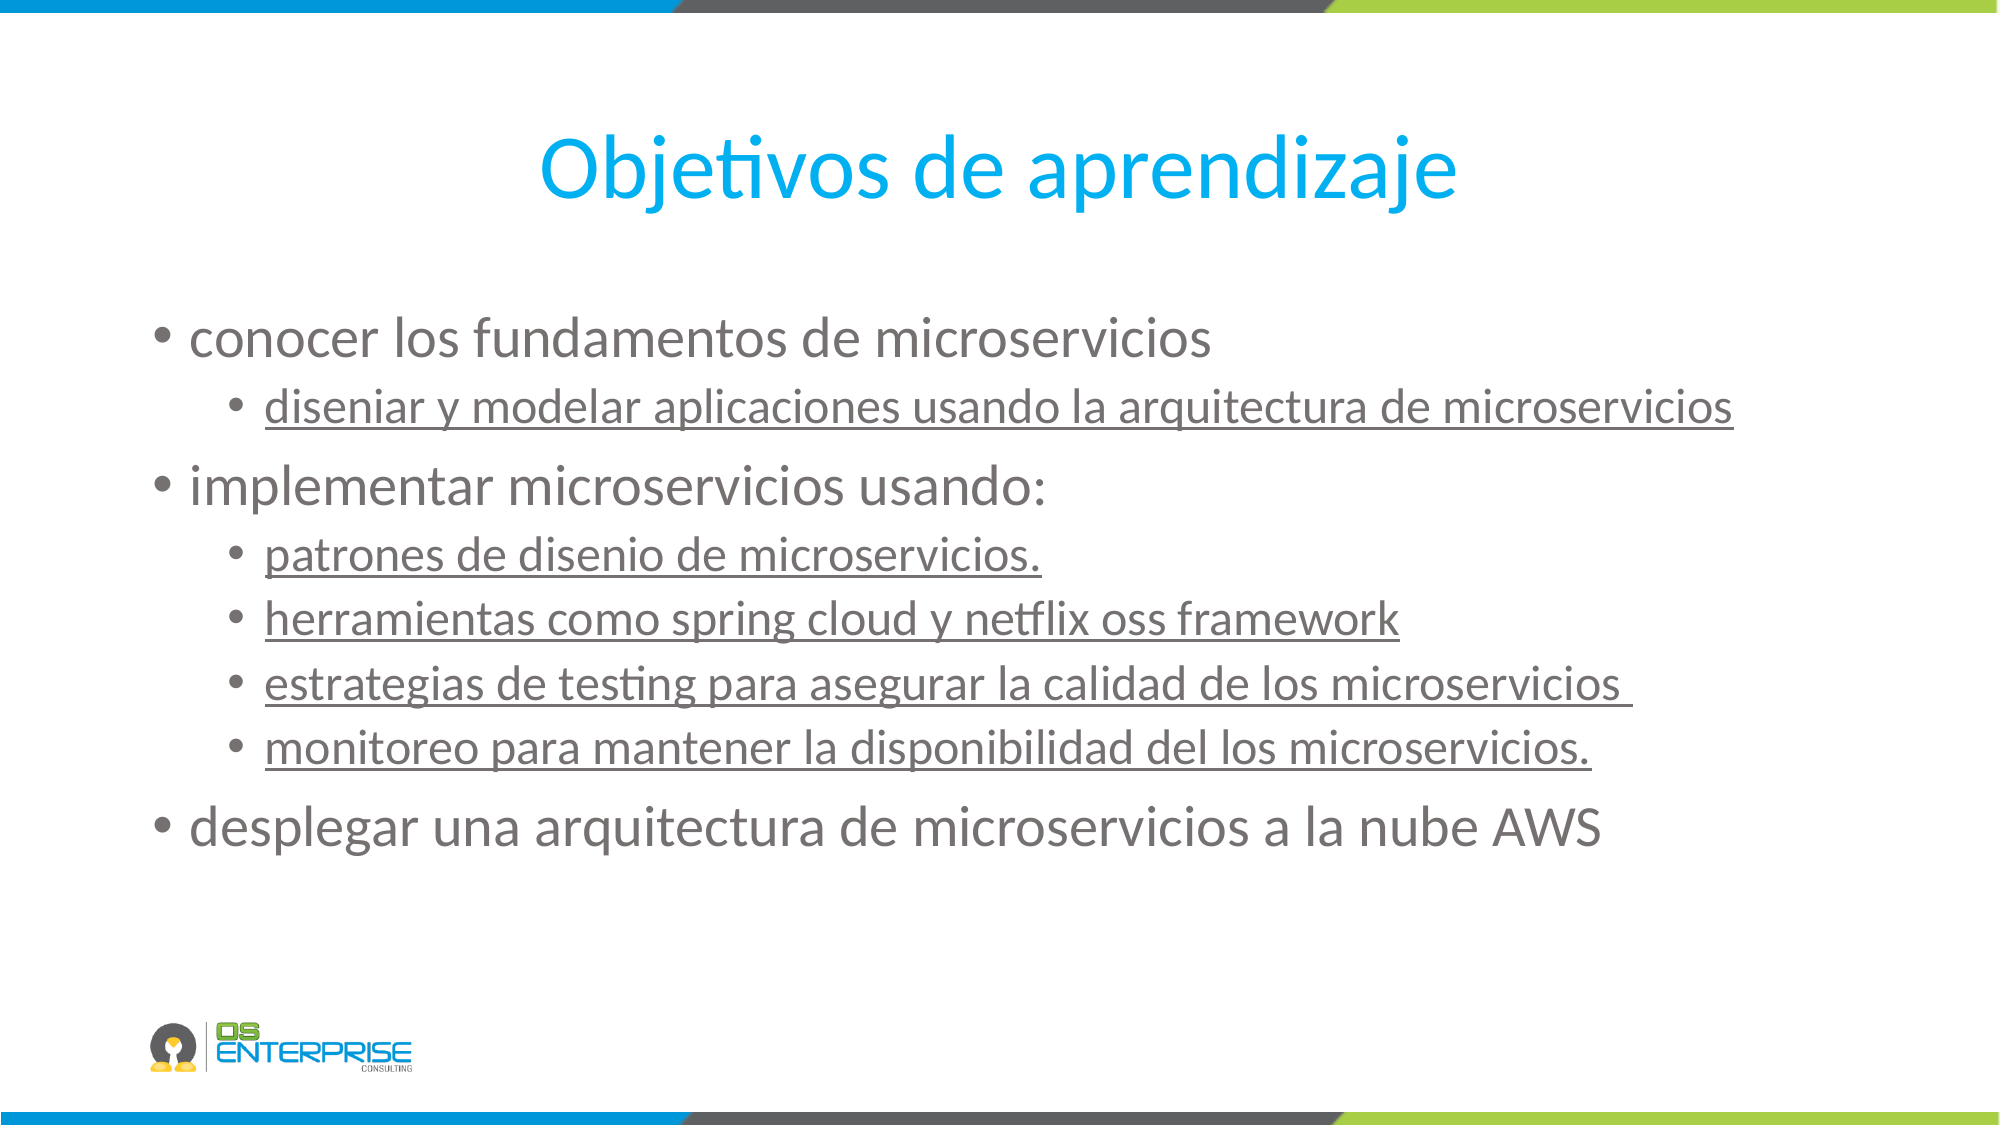

# Objetivos de aprendizaje
conocer los fundamentos de microservicios
diseniar y modelar aplicaciones usando la arquitectura de microservicios
implementar microservicios usando:
patrones de disenio de microservicios.
herramientas como spring cloud y netflix oss framework
estrategias de testing para asegurar la calidad de los microservicios
monitoreo para mantener la disponibilidad del los microservicios.
desplegar una arquitectura de microservicios a la nube AWS